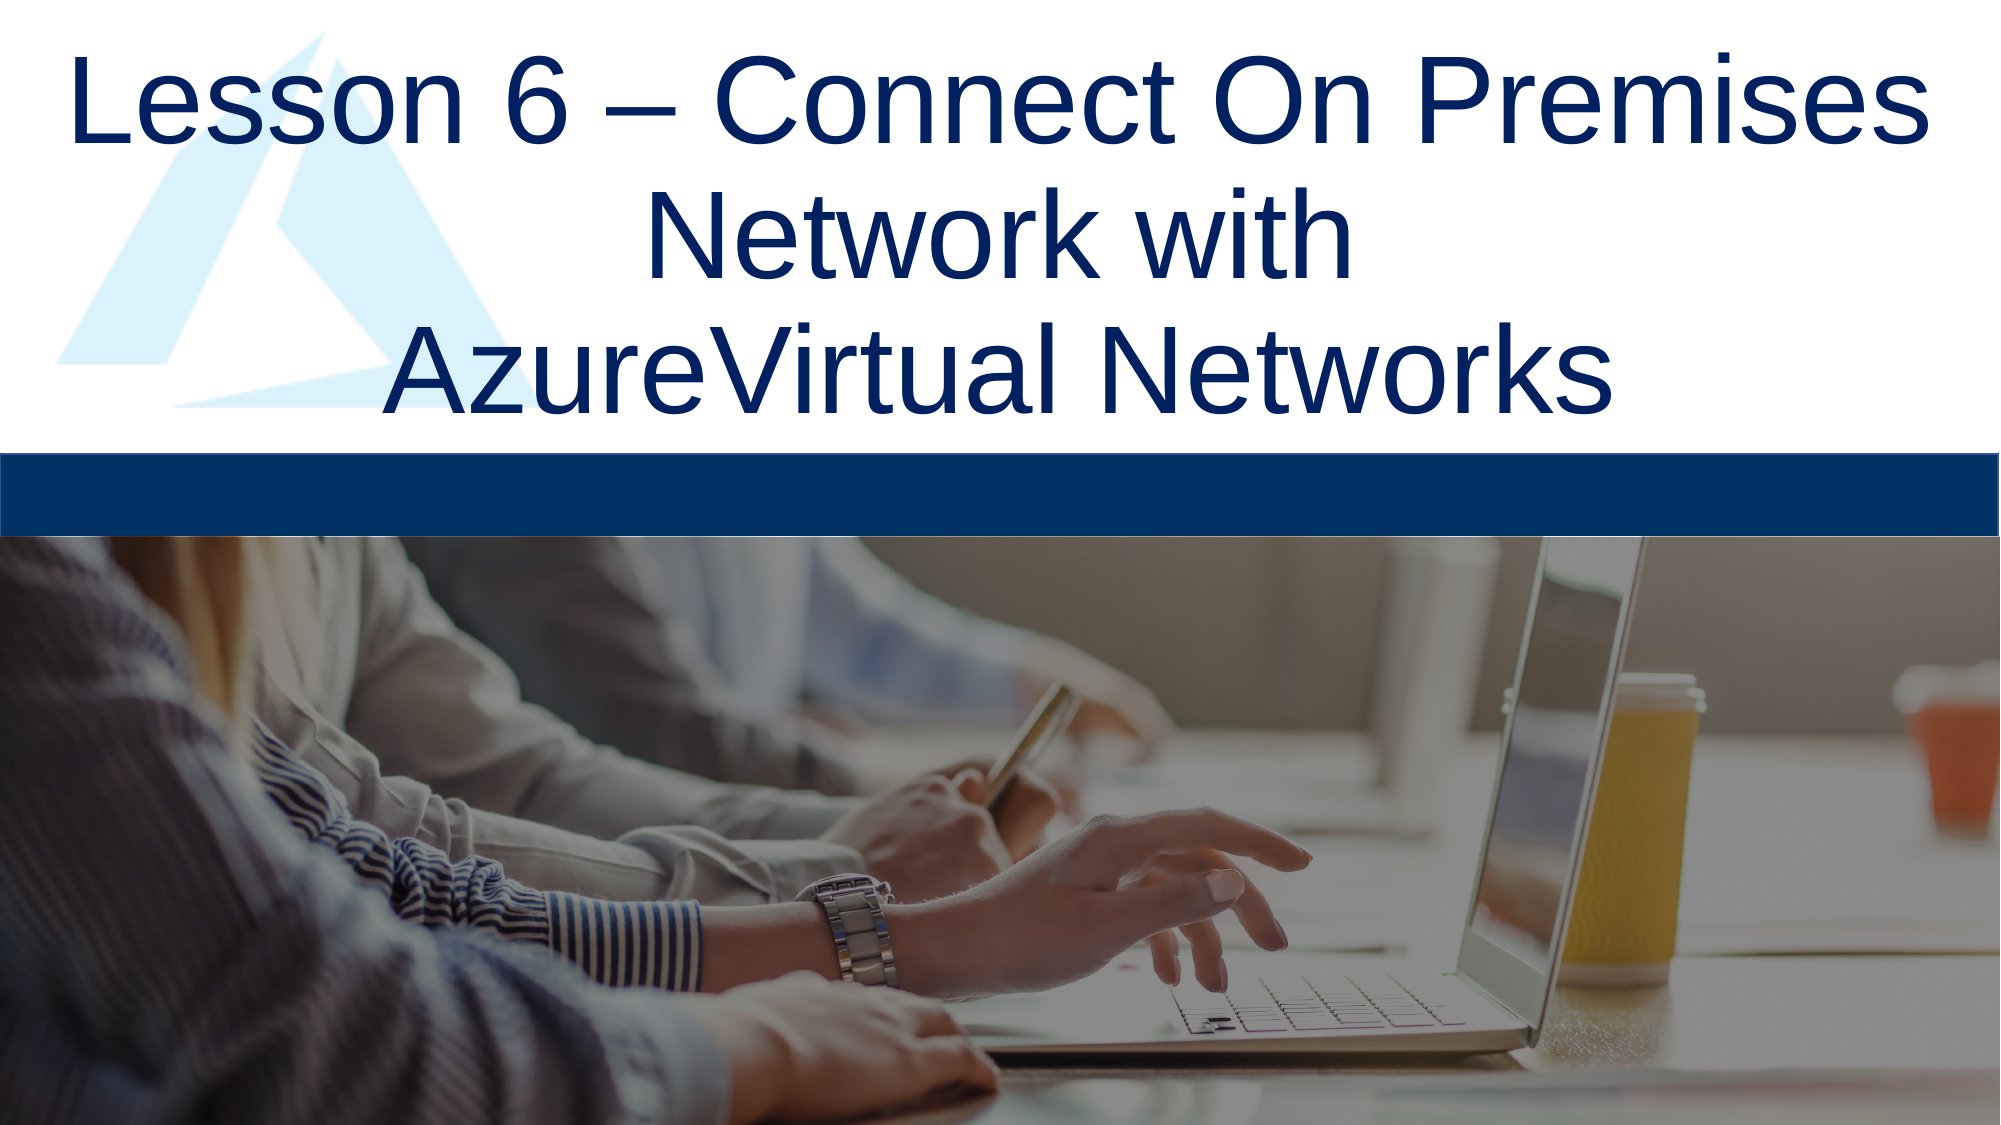

# Lesson 6 – Connect On Premises Network with AzureVirtual Networks